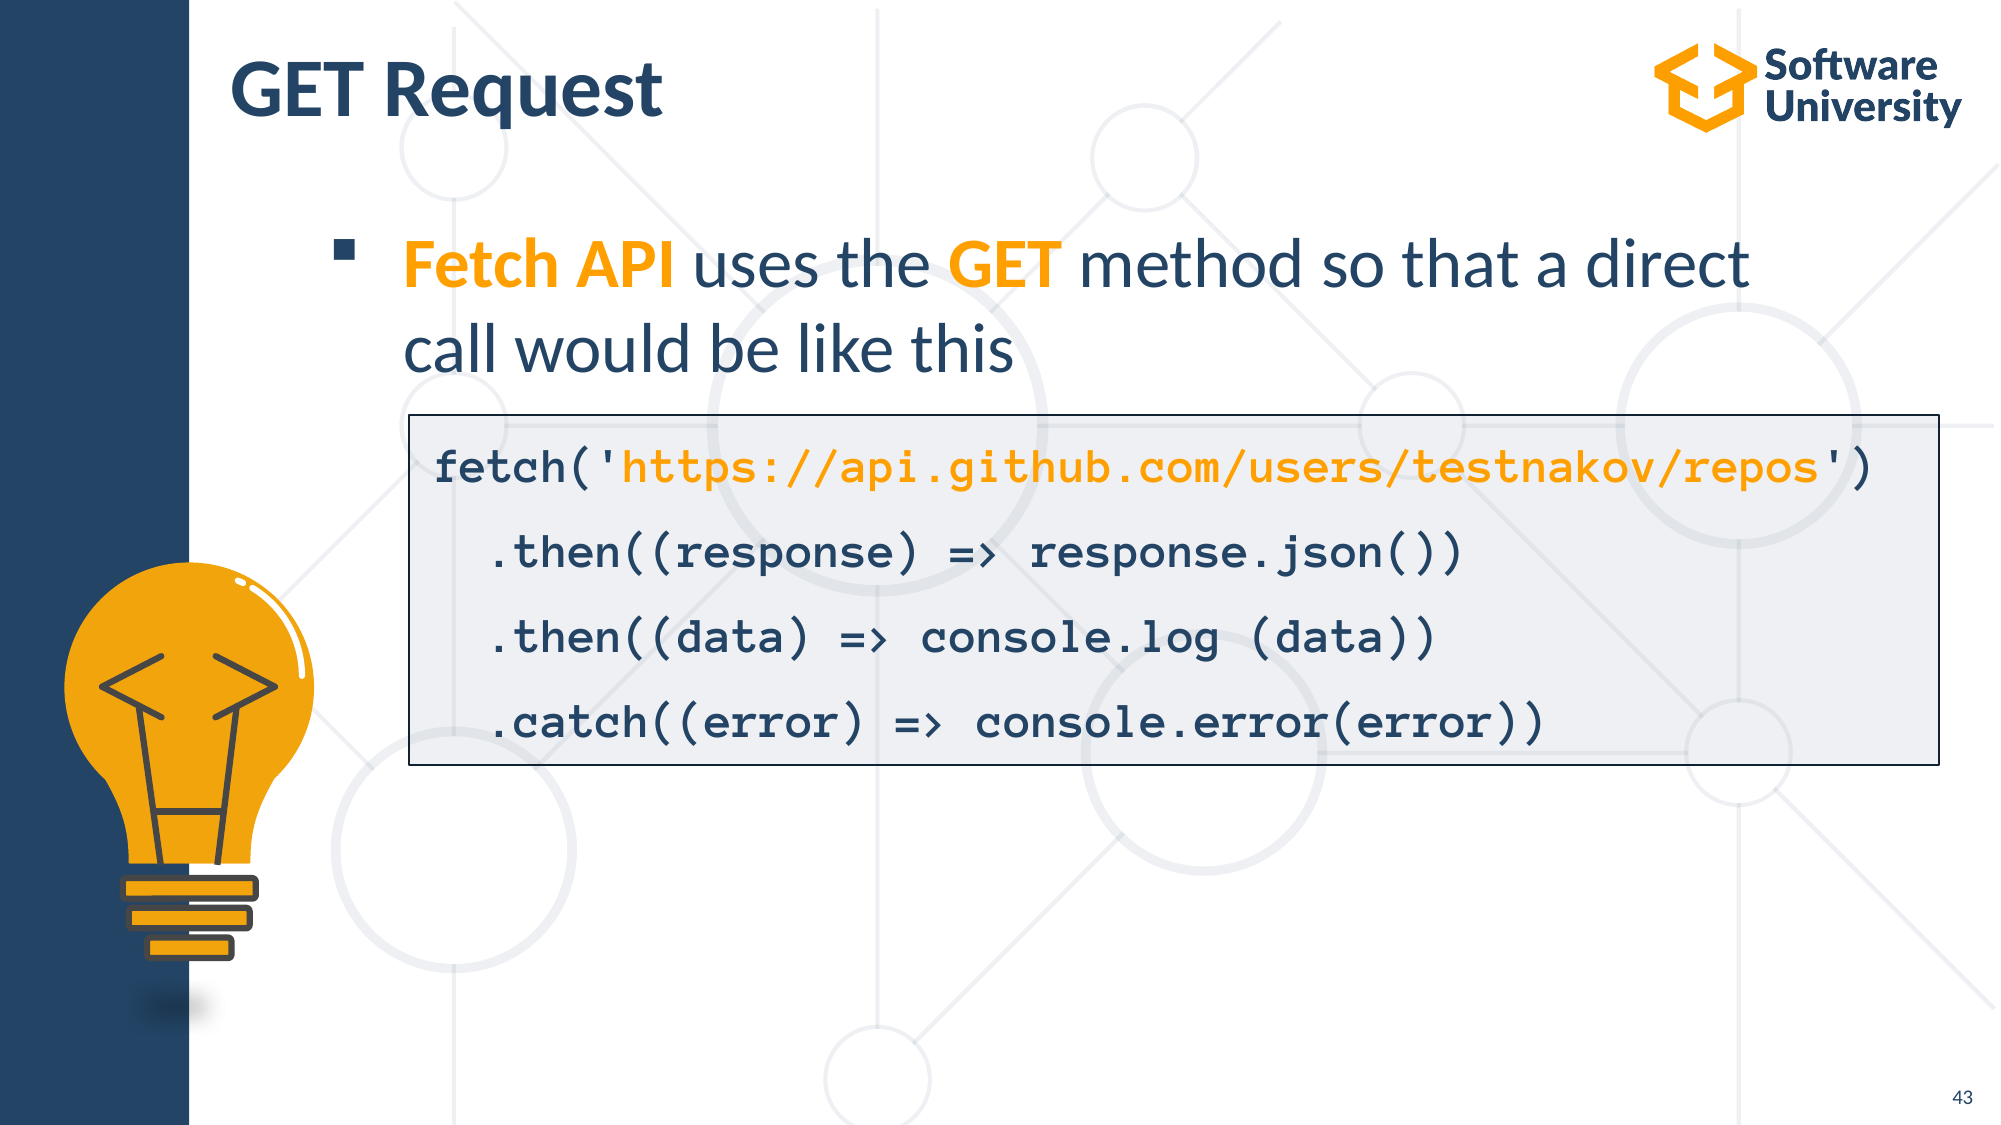

# GET Request
Fetch API uses the GET method so that a direct call would be like this
fetch('https://api.github.com/users/testnakov/repos')
  .then((response) => response.json())
  .then((data) => console.log (data))
  .catch((error) => console.error(error))
43